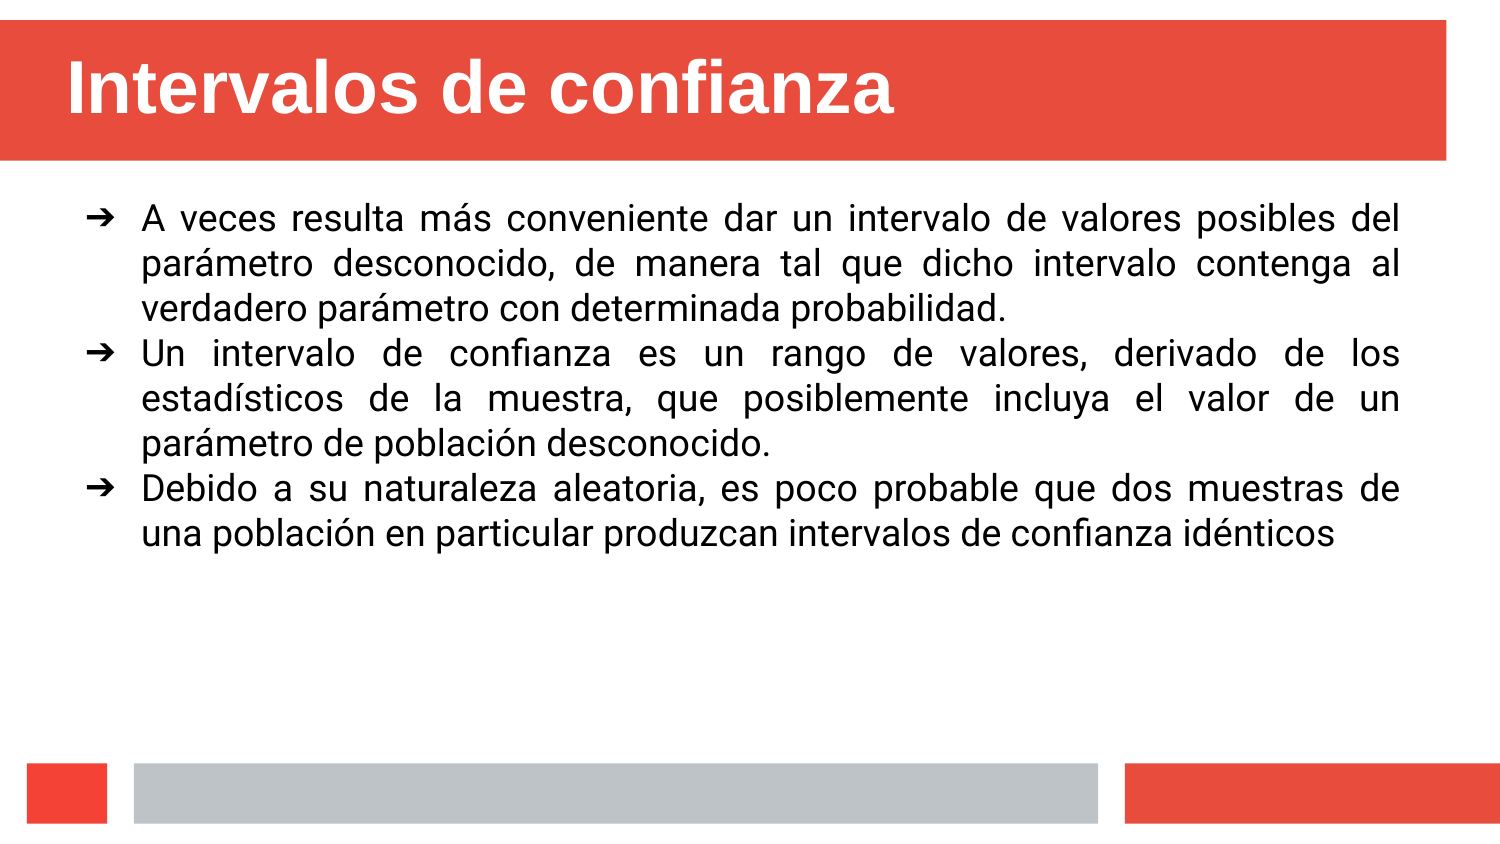

# Intervalos de confianza
A veces resulta más conveniente dar un intervalo de valores posibles del parámetro desconocido, de manera tal que dicho intervalo contenga al verdadero parámetro con determinada probabilidad.
Un intervalo de confianza es un rango de valores, derivado de los estadísticos de la muestra, que posiblemente incluya el valor de un parámetro de población desconocido.
Debido a su naturaleza aleatoria, es poco probable que dos muestras de una población en particular produzcan intervalos de confianza idénticos